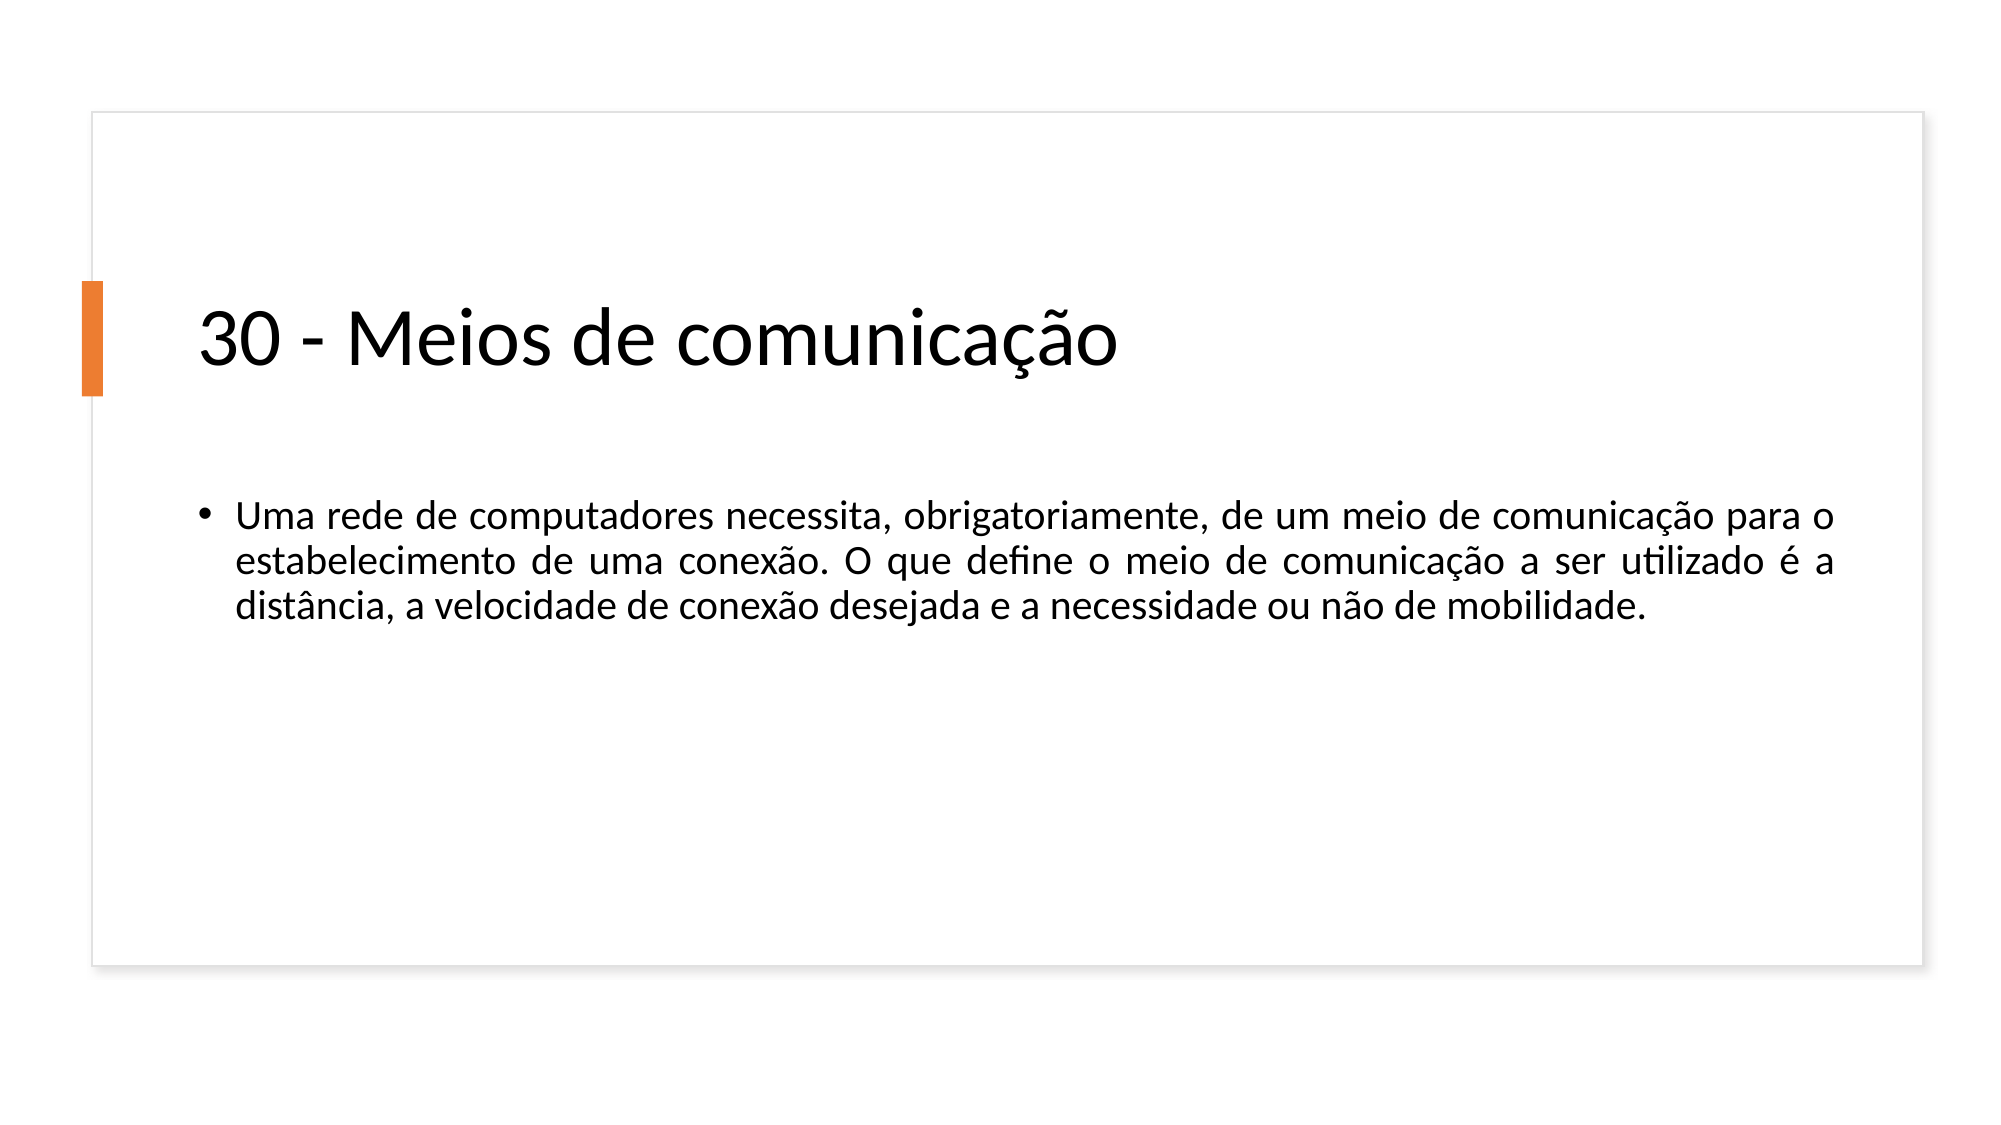

# 30 - Meios de comunicação

Uma rede de computadores necessita, obrigatoriamente, de um meio de comunicação para o estabelecimento de uma conexão. O que define o meio de comunicação a ser utilizado é a distância, a velocidade de conexão desejada e a necessidade ou não de mobilidade.